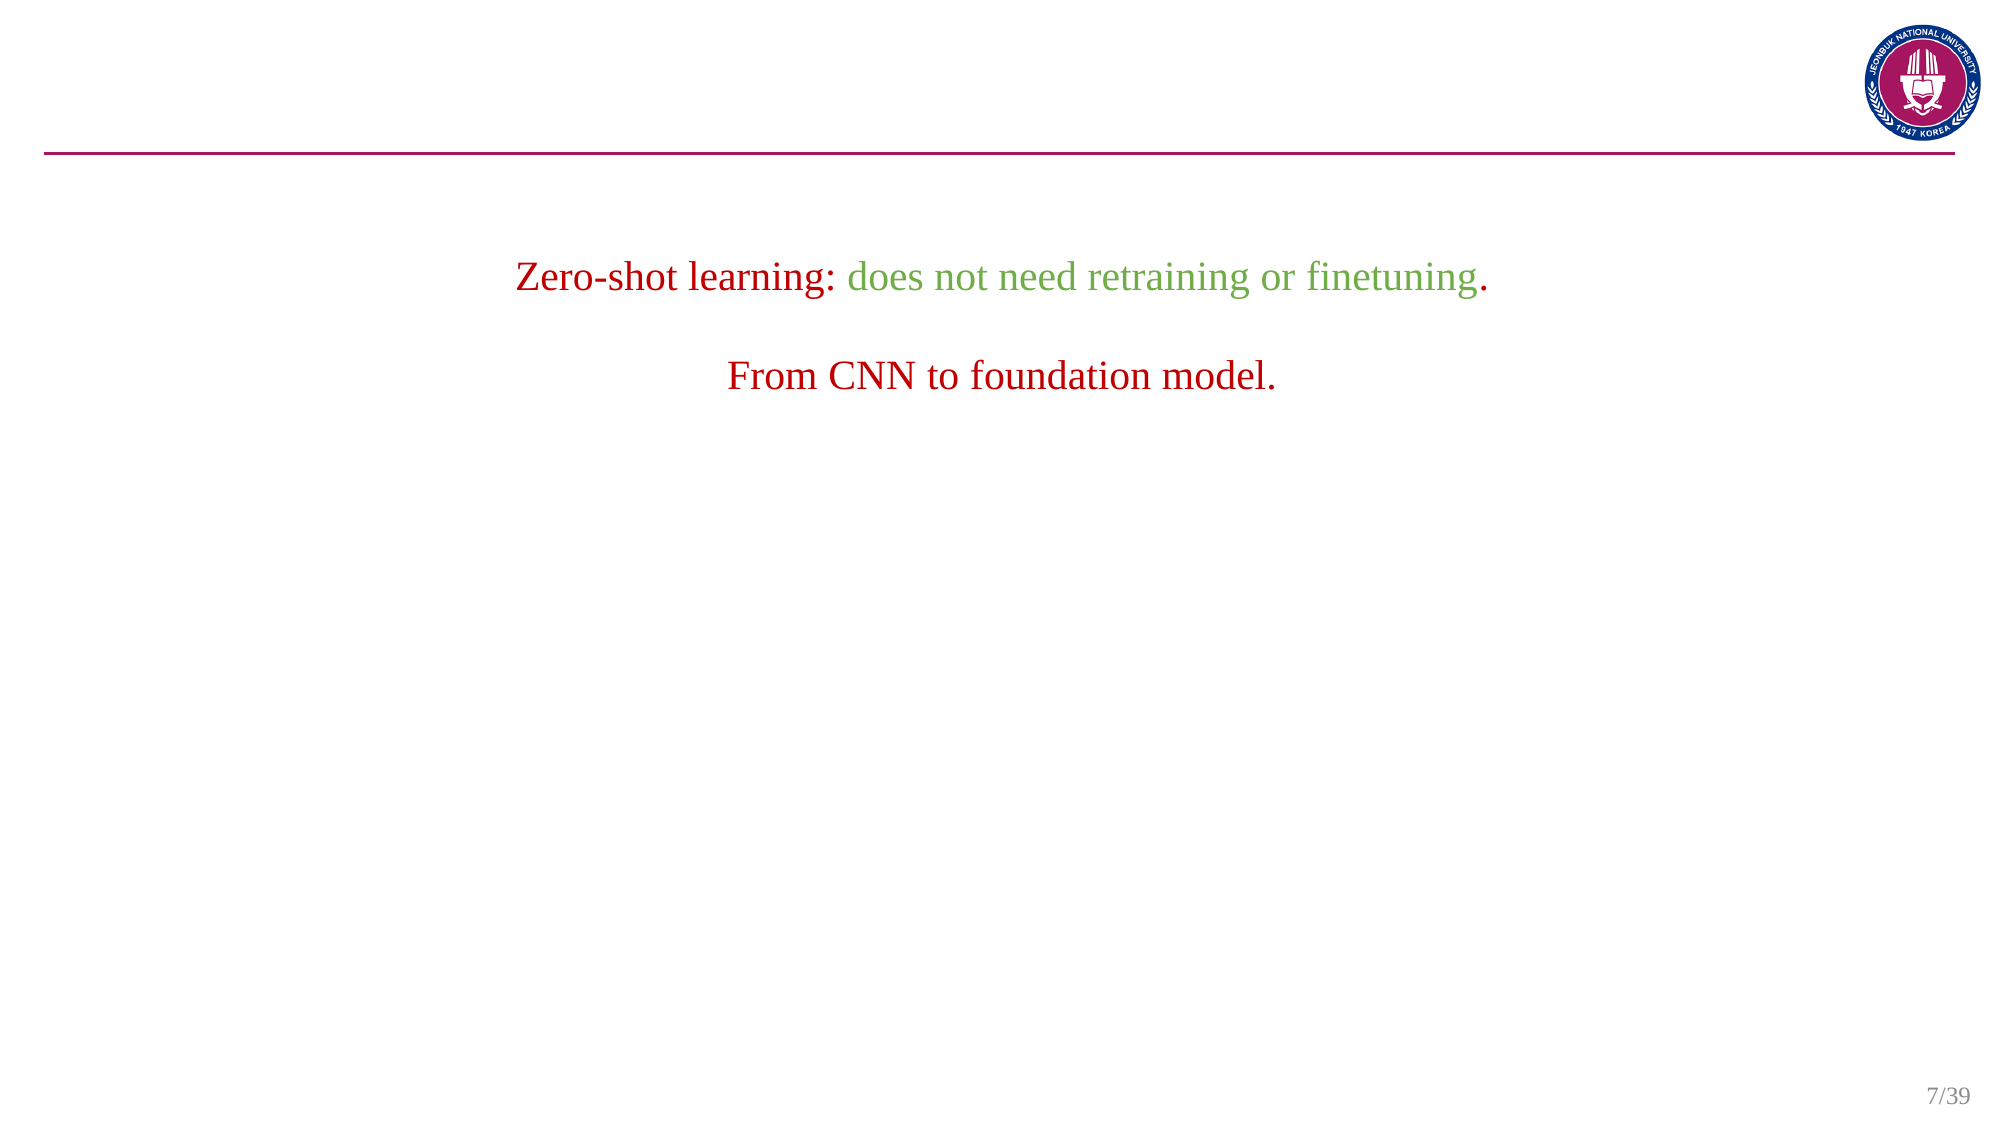

#
Zero-shot learning: does not need retraining or finetuning.

From CNN to foundation model.
7